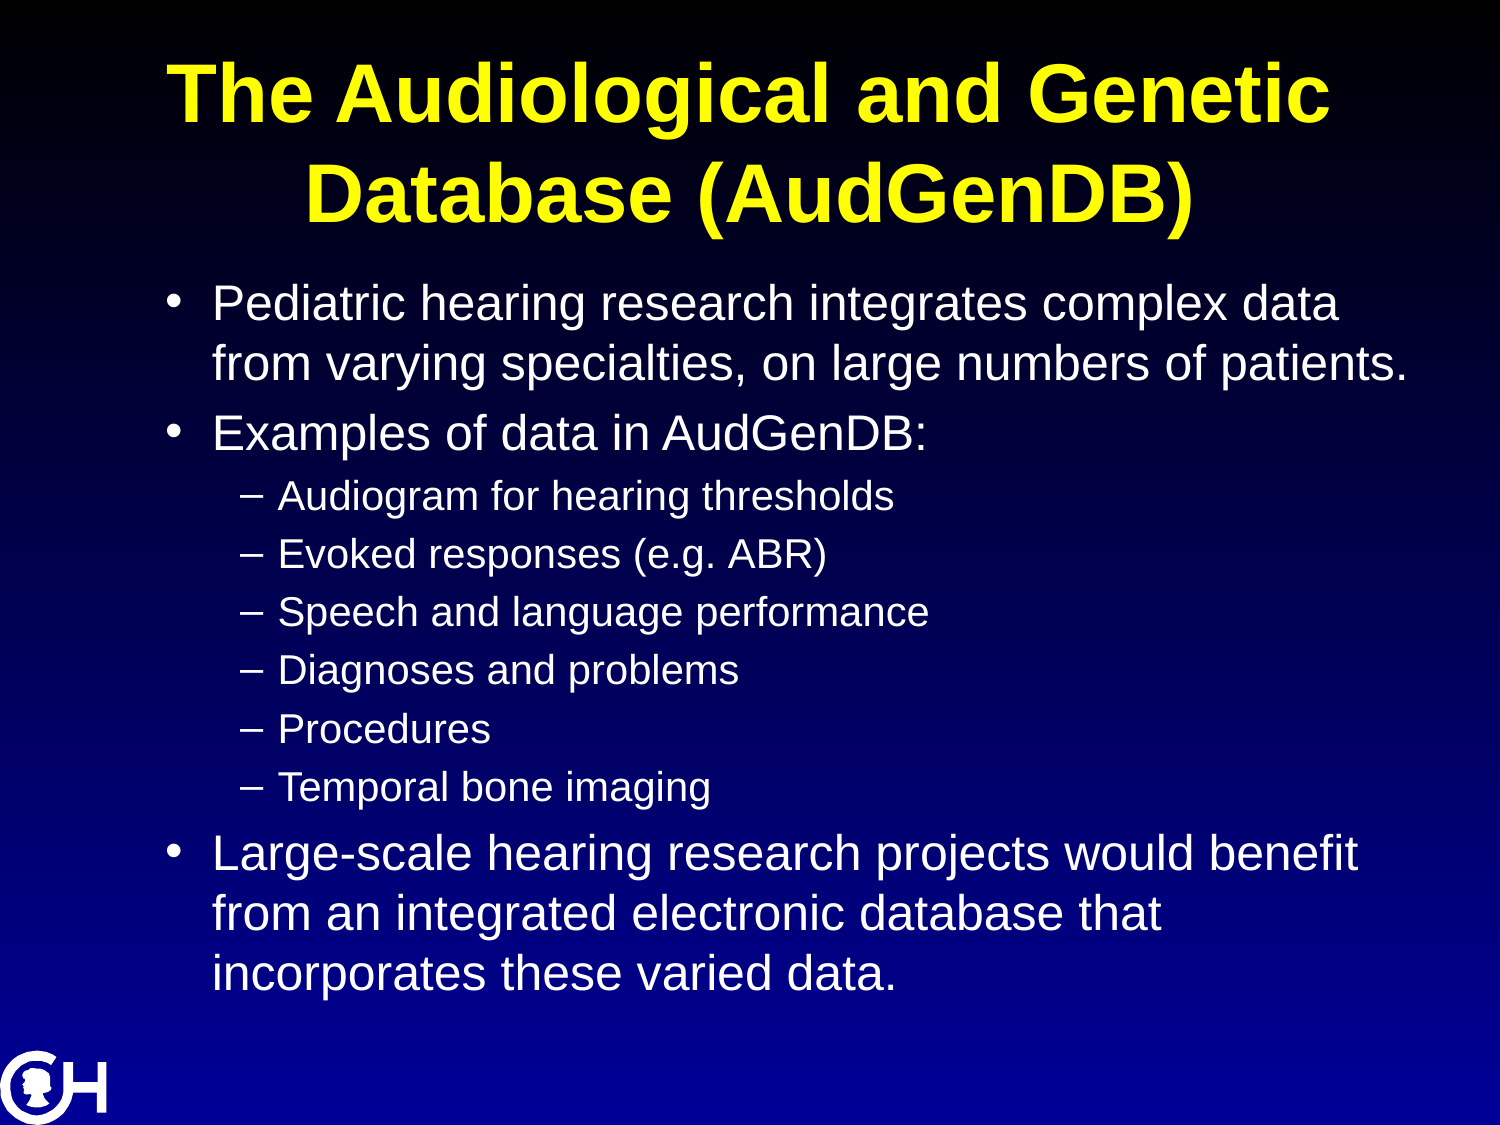

# The Audiological and Genetic Database (AudGenDB)
Pediatric hearing research integrates complex data from varying specialties, on large numbers of patients.
Examples of data in AudGenDB:
Audiogram for hearing thresholds
Evoked responses (e.g. ABR)
Speech and language performance
Diagnoses and problems
Procedures
Temporal bone imaging
Large-scale hearing research projects would benefit from an integrated electronic database that incorporates these varied data.